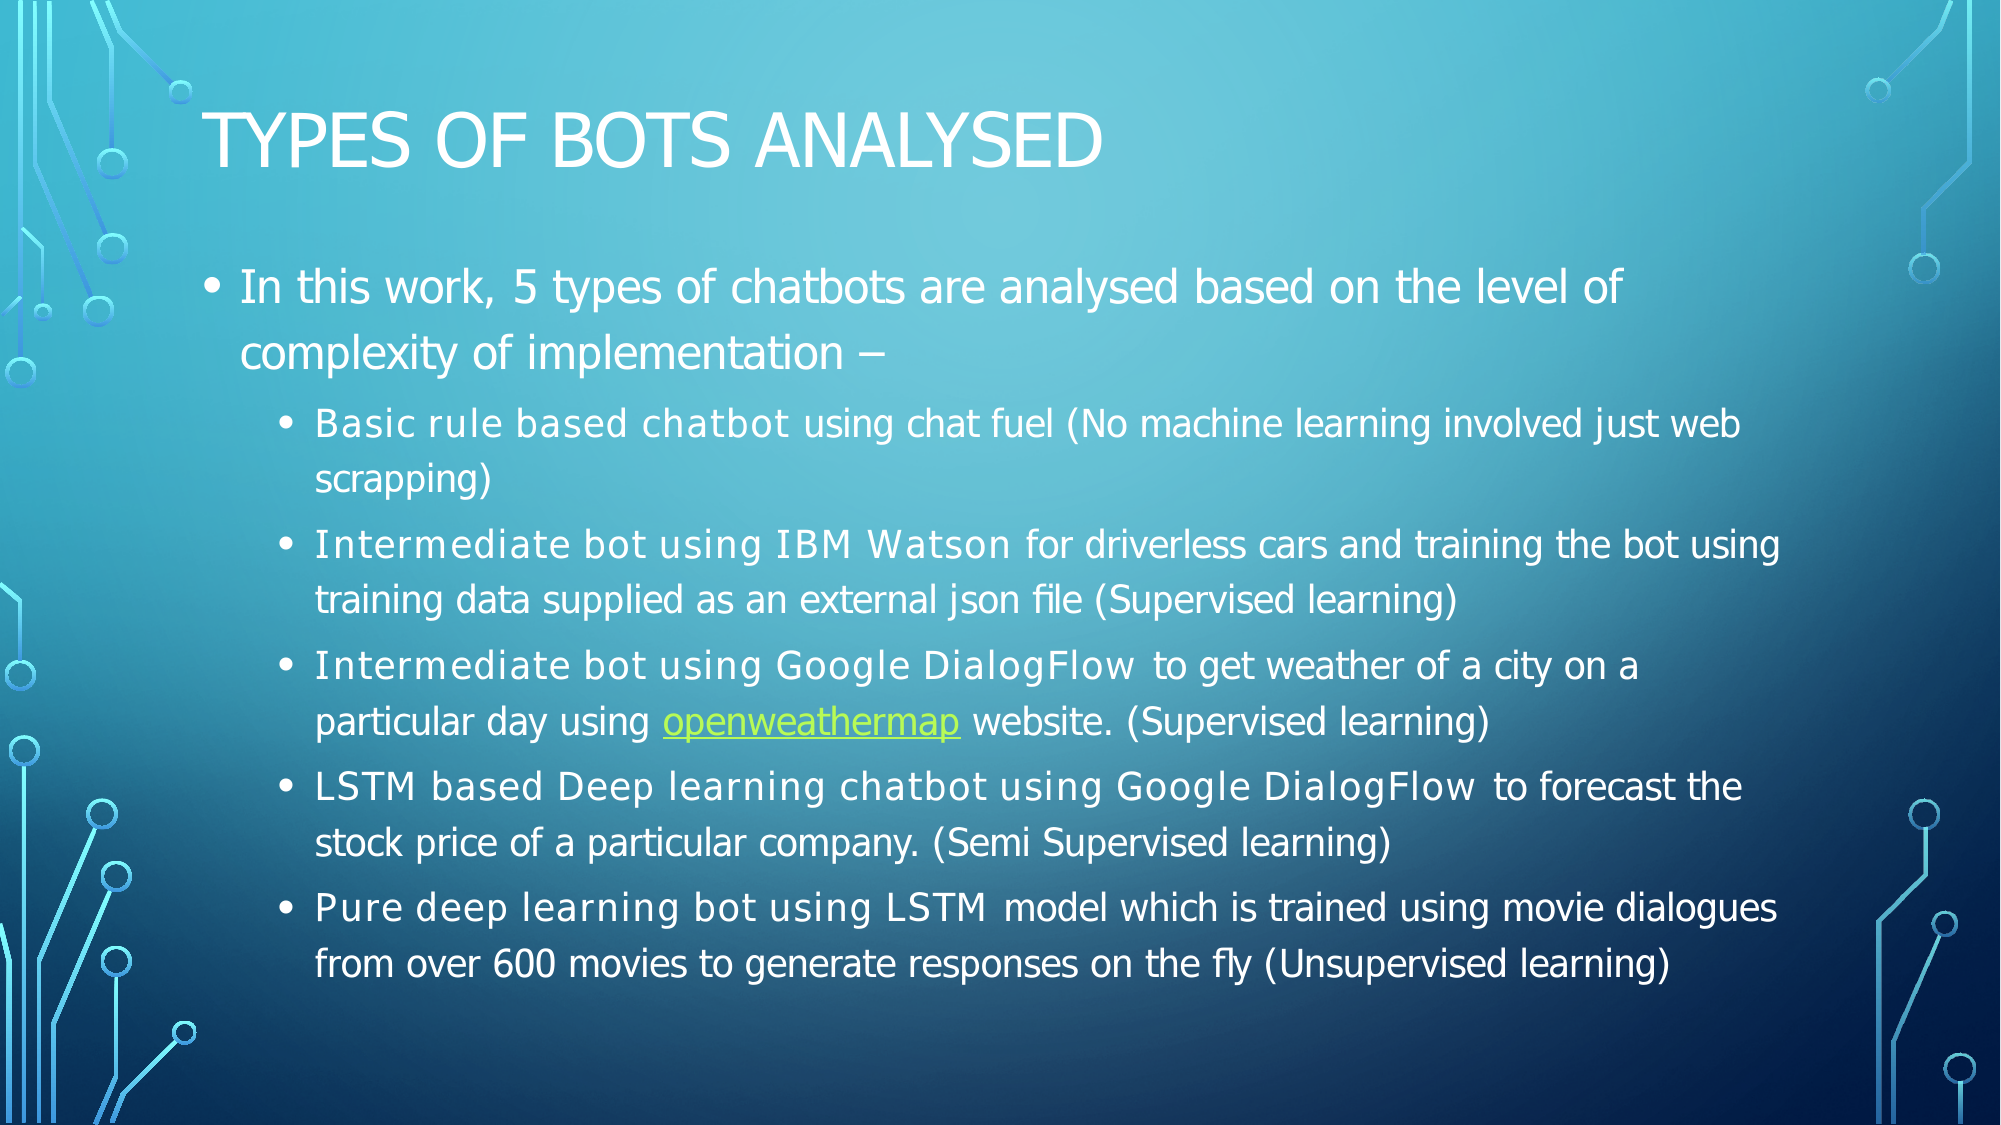

# Types of bots analysed
In this work, 5 types of chatbots are analysed based on the level of complexity of implementation –
Basic rule based chatbot using chat fuel (No machine learning involved just web scrapping)
Intermediate bot using IBM Watson for driverless cars and training the bot using training data supplied as an external json file (Supervised learning)
Intermediate bot using Google DialogFlow to get weather of a city on a particular day using openweathermap website. (Supervised learning)
LSTM based Deep learning chatbot using Google DialogFlow to forecast the stock price of a particular company. (Semi Supervised learning)
Pure deep learning bot using LSTM model which is trained using movie dialogues from over 600 movies to generate responses on the fly (Unsupervised learning)